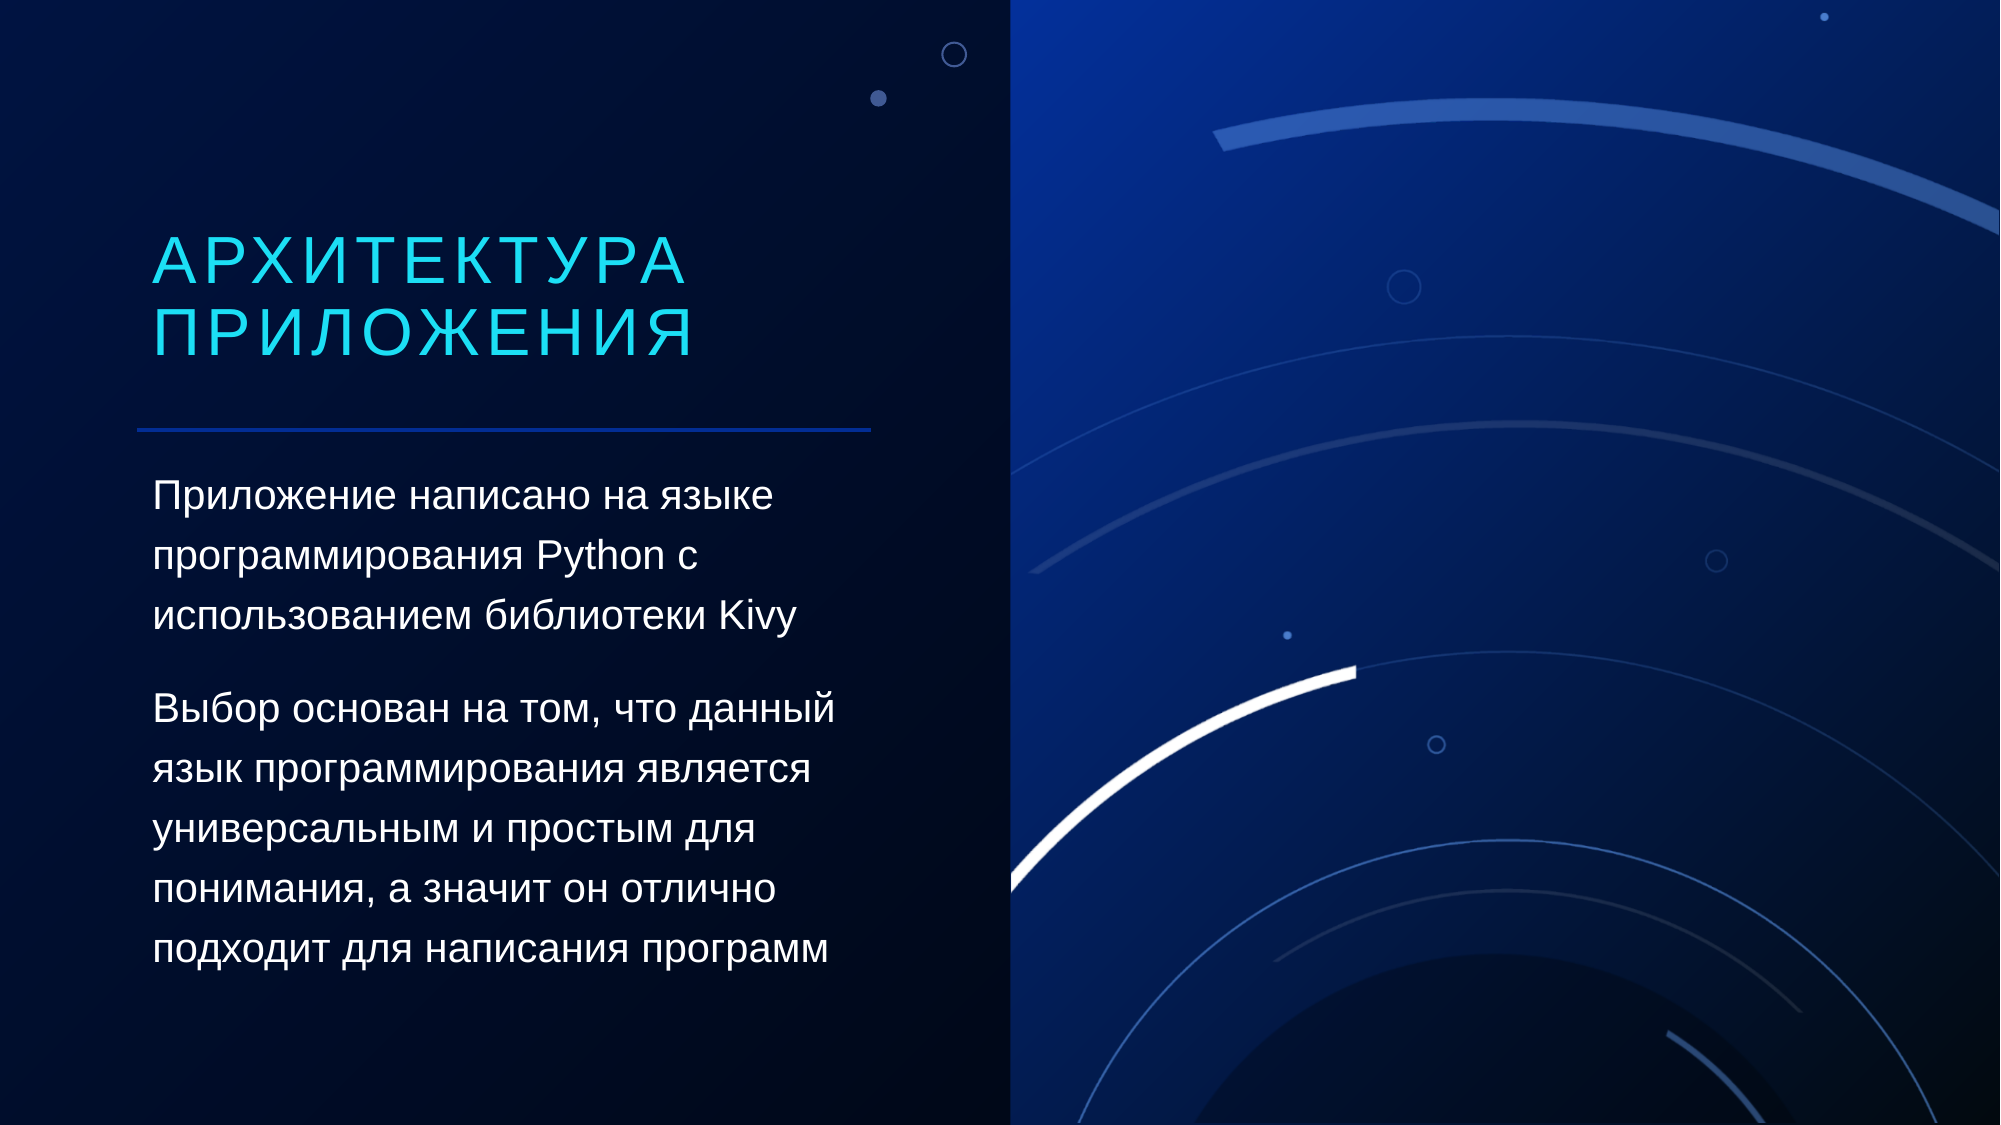

Интерфейс приложения
# Архитектура приложения
Приложение написано на языке программирования Python с использованием библиотеки Kivy
Выбор основан на том, что данный язык программирования является универсальным и простым для понимания, а значит он отлично подходит для написания программ
Приложение написано на языке программирования Python с использованием библиотеки Kivy
Выбор основан на том, что данный язык программирования является универсальным и простым для понимания, а значит он отлично подходит для написания программ